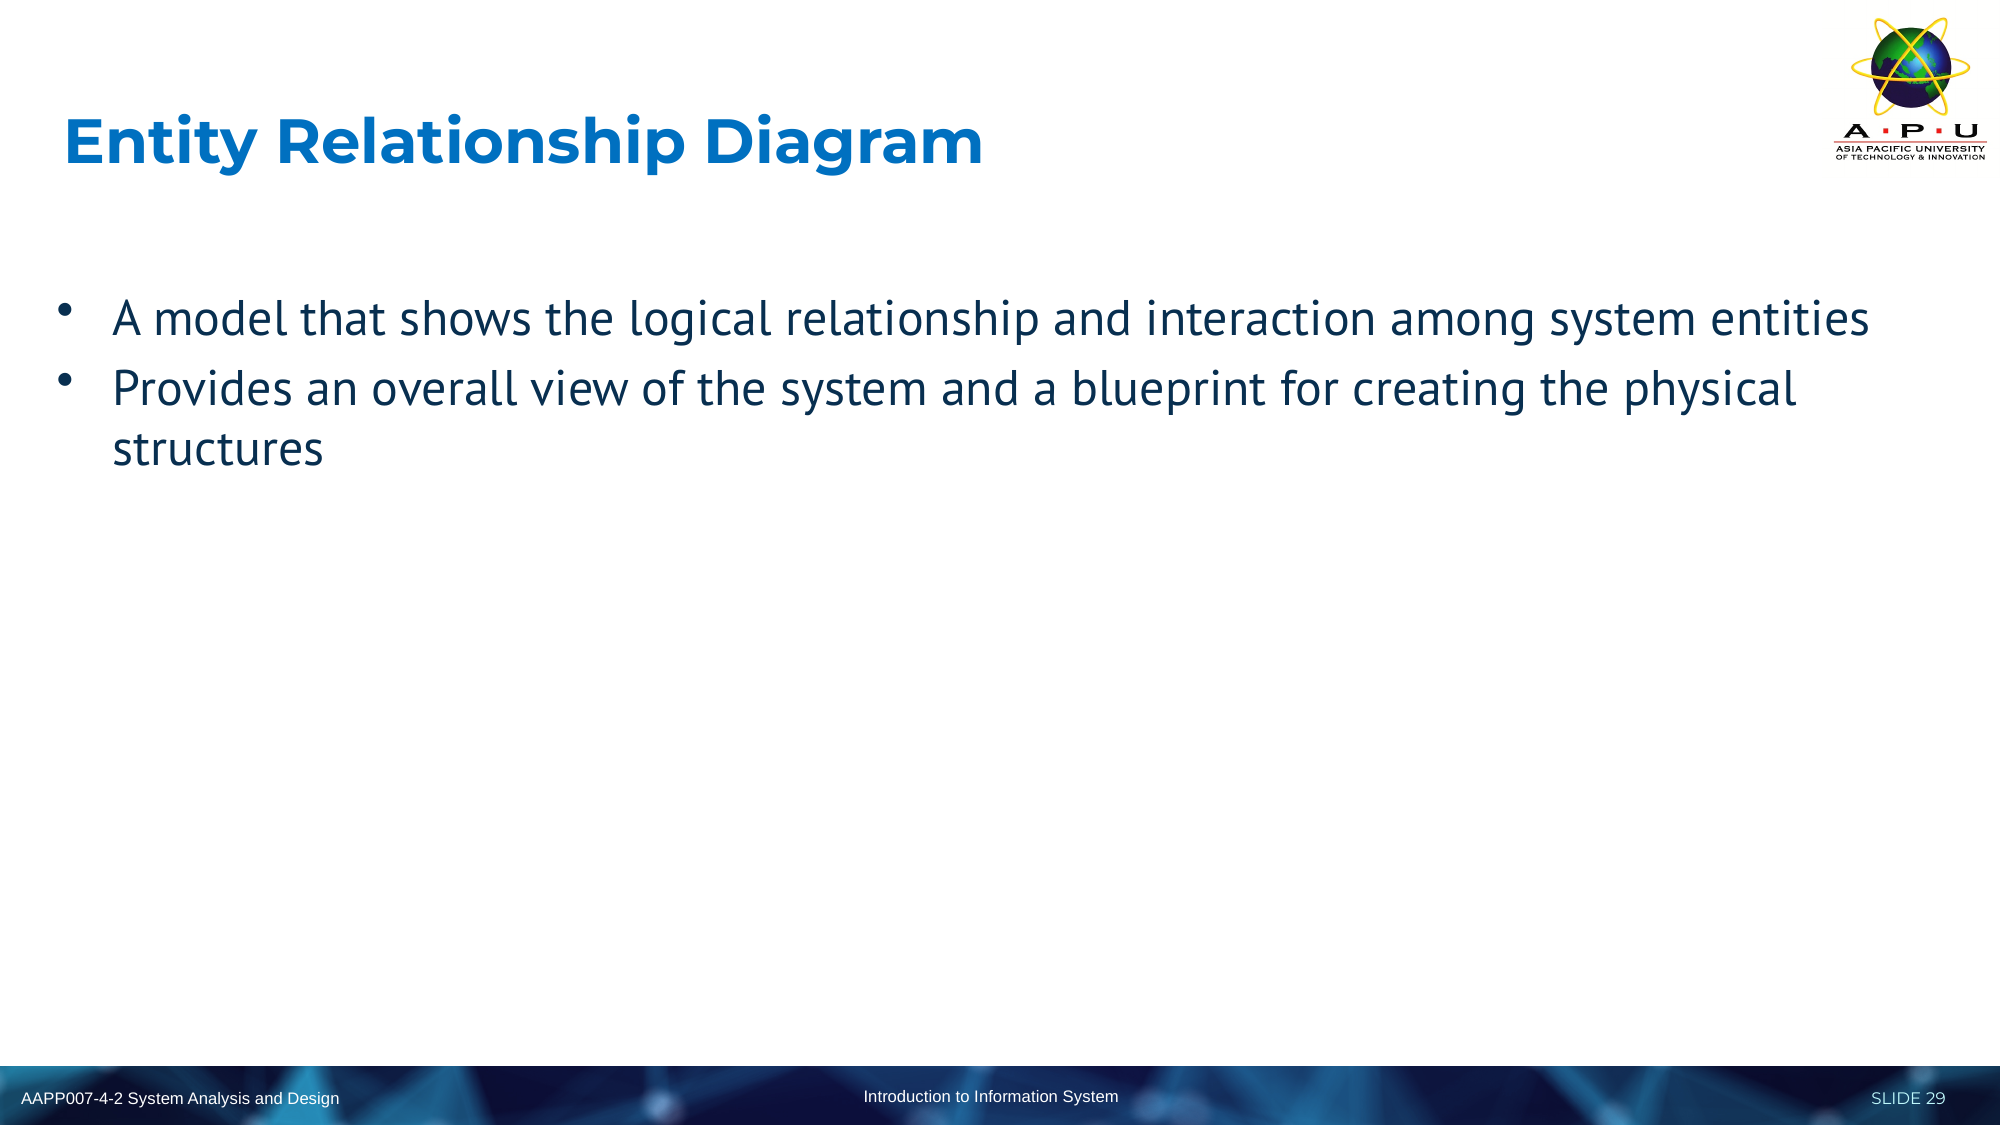

# Entity Relationship Diagram
A model that shows the logical relationship and interaction among system entities
Provides an overall view of the system and a blueprint for creating the physical structures